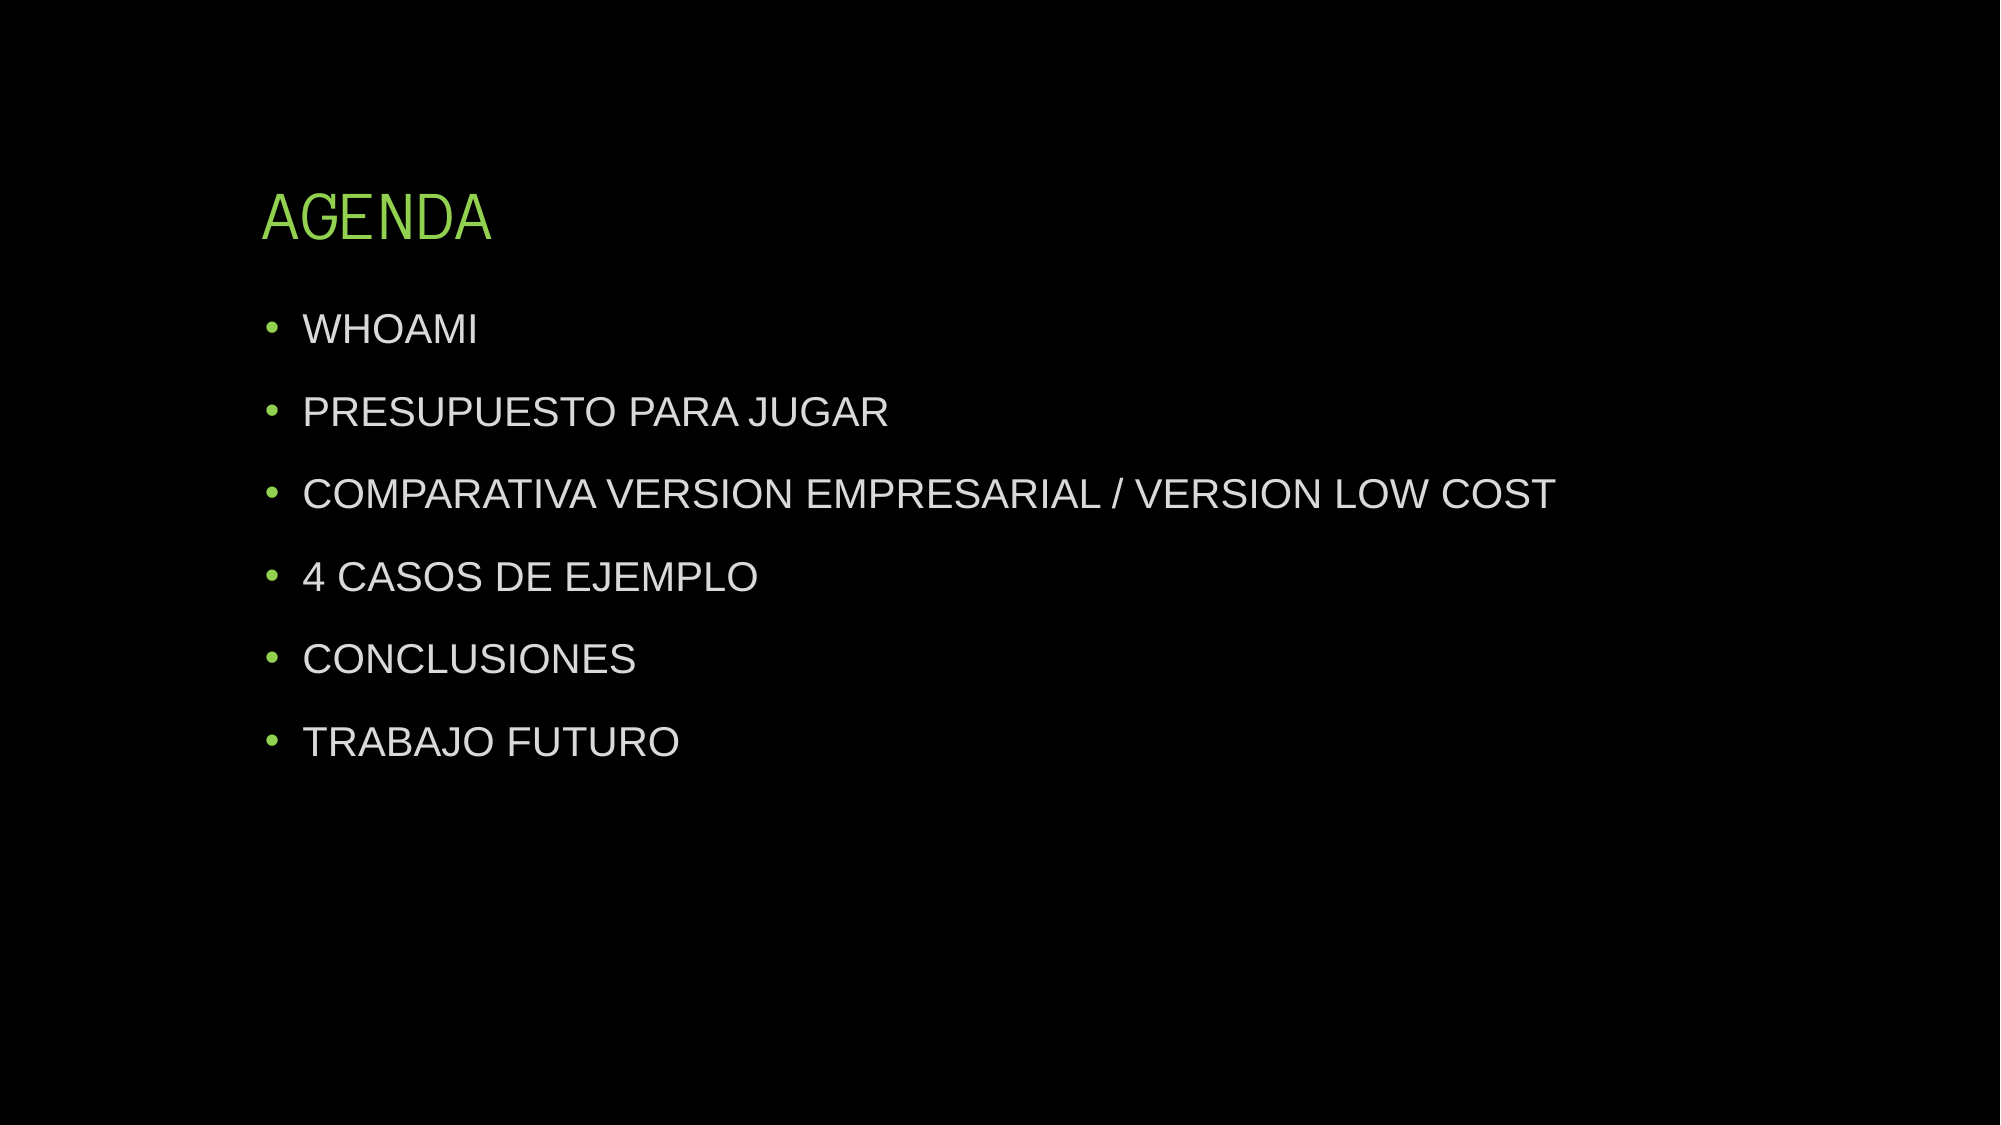

# AGENDA
WHOAMI
PRESUPUESTO PARA JUGAR
COMPARATIVA VERSION EMPRESARIAL / VERSION LOW COST
4 CASOS DE EJEMPLO
CONCLUSIONES
TRABAJO FUTURO